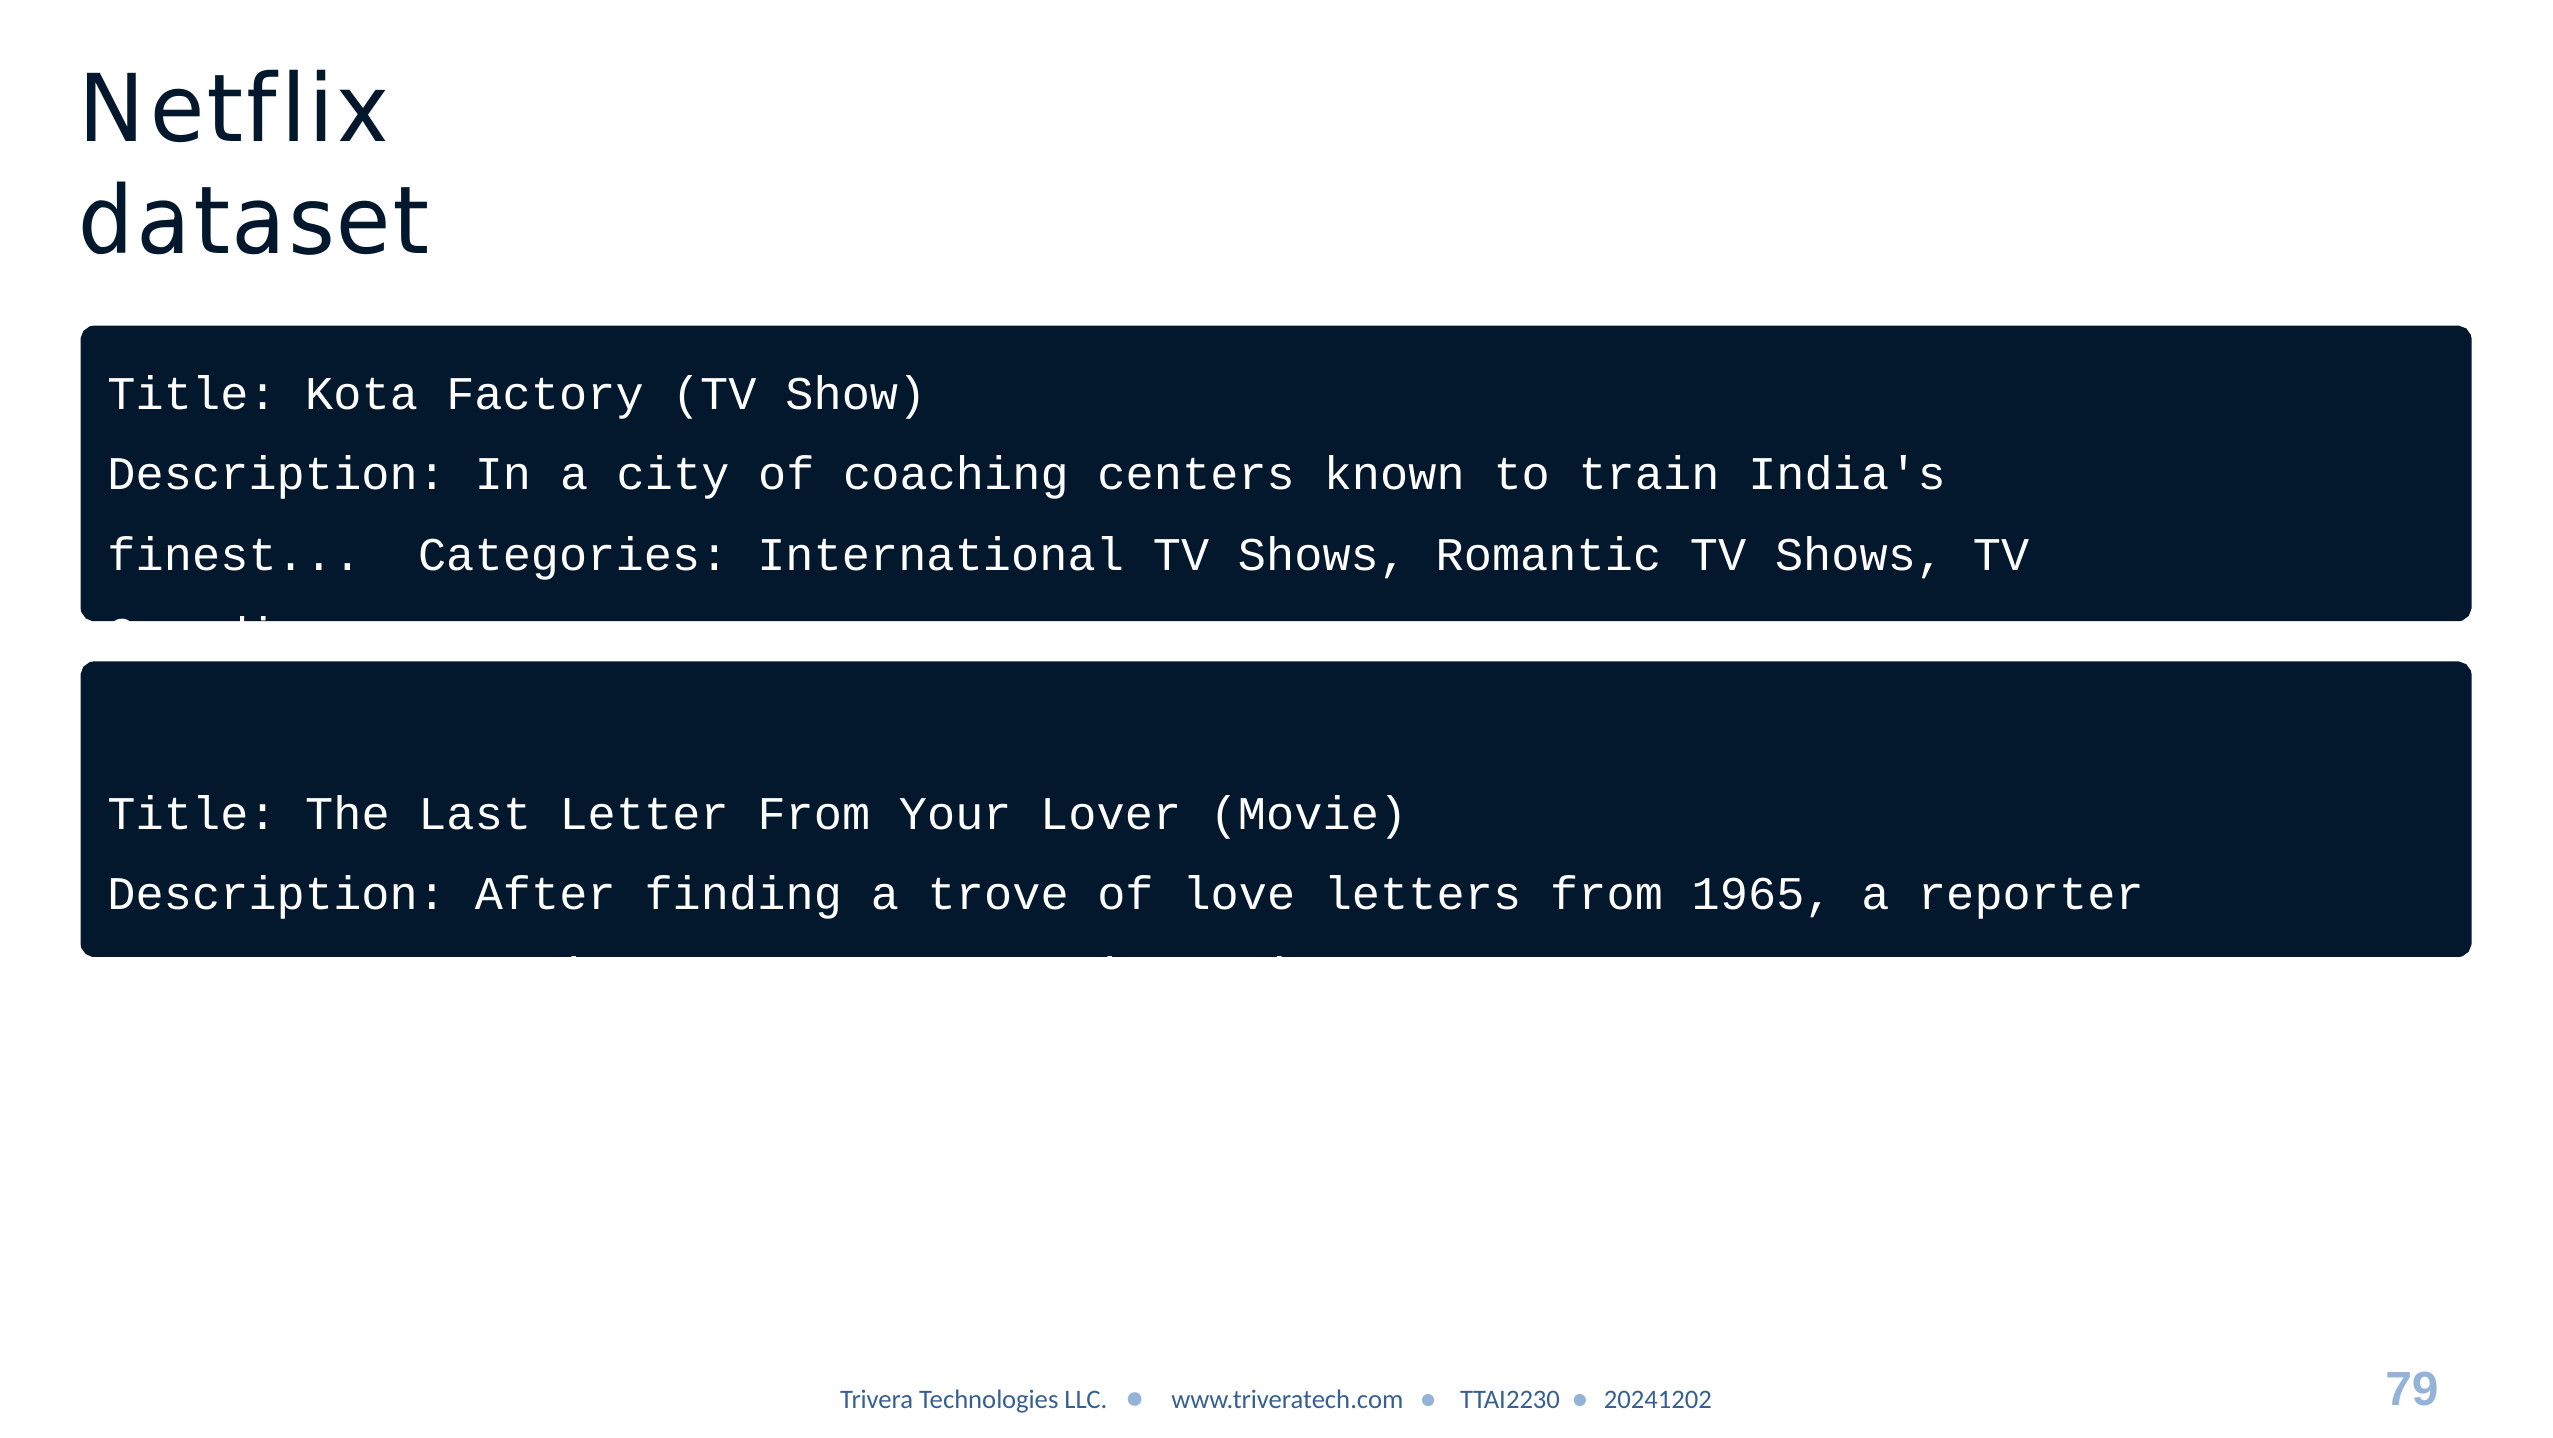

# Netflix dataset

Title: Kota Factory (TV Show)
Description: In a city of coaching centers known to train India's finest...  Categories: International TV Shows, Romantic TV Shows, TV Comedies

Title: The Last Letter From Your Lover (Movie)
Description: After finding a trove of love letters from 1965, a reporter sets...  Categories: Dramas, Romantic Movies